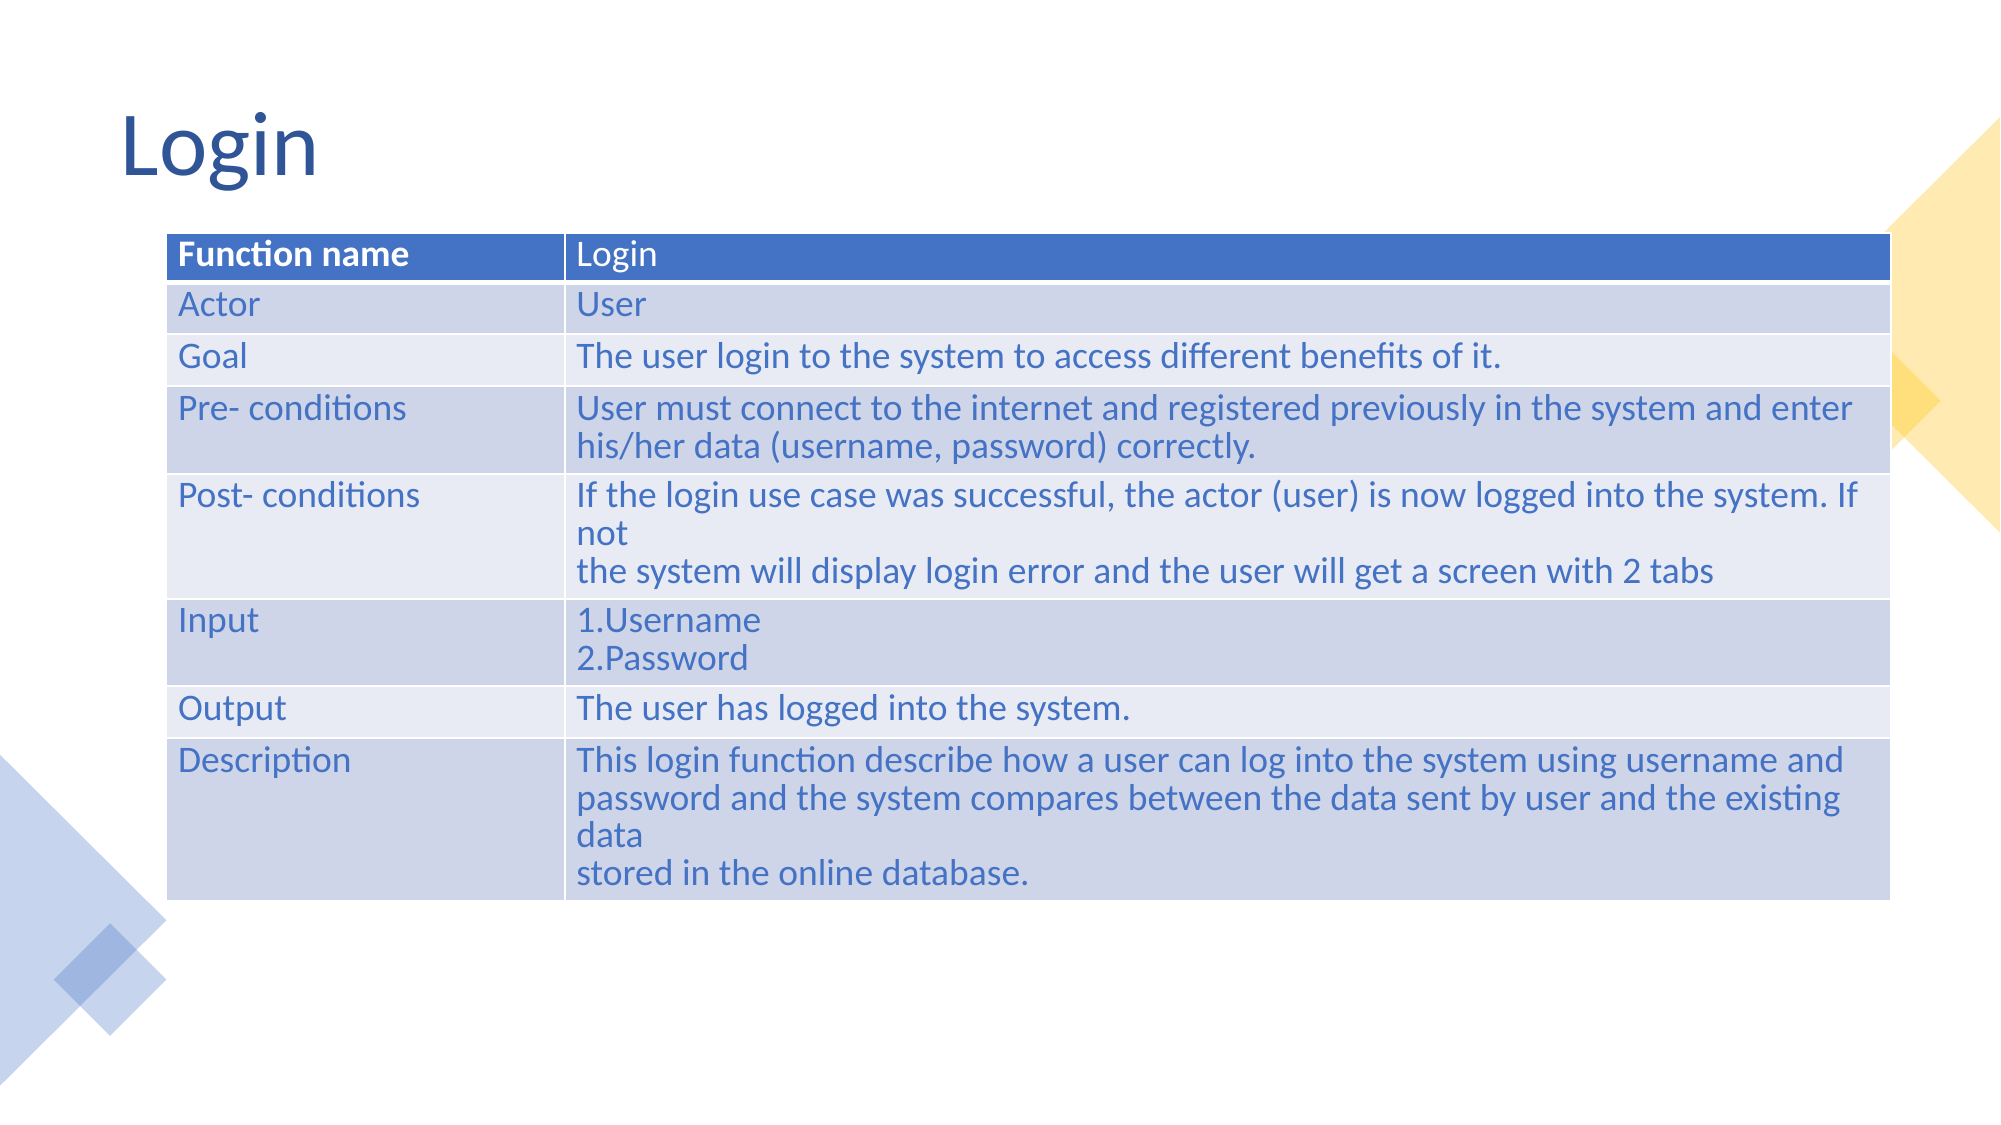

# Login

| Function name | Login |
| --- | --- |
| Actor | User |
| Goal | The user login to the system to access different benefits of it. |
| Pre- conditions | User must connect to the internet and registered previously in the system and enter his/her data (username, password) correctly. |
| Post- conditions | If the login use case was successful, the actor (user) is now logged into the system. If not the system will display login error and the user will get a screen with 2 tabs |
| Input | 1.Username 2.Password |
| Output | The user has logged into the system. |
| Description | This login function describe how a user can log into the system using username and password and the system compares between the data sent by user and the existing data stored in the online database. |